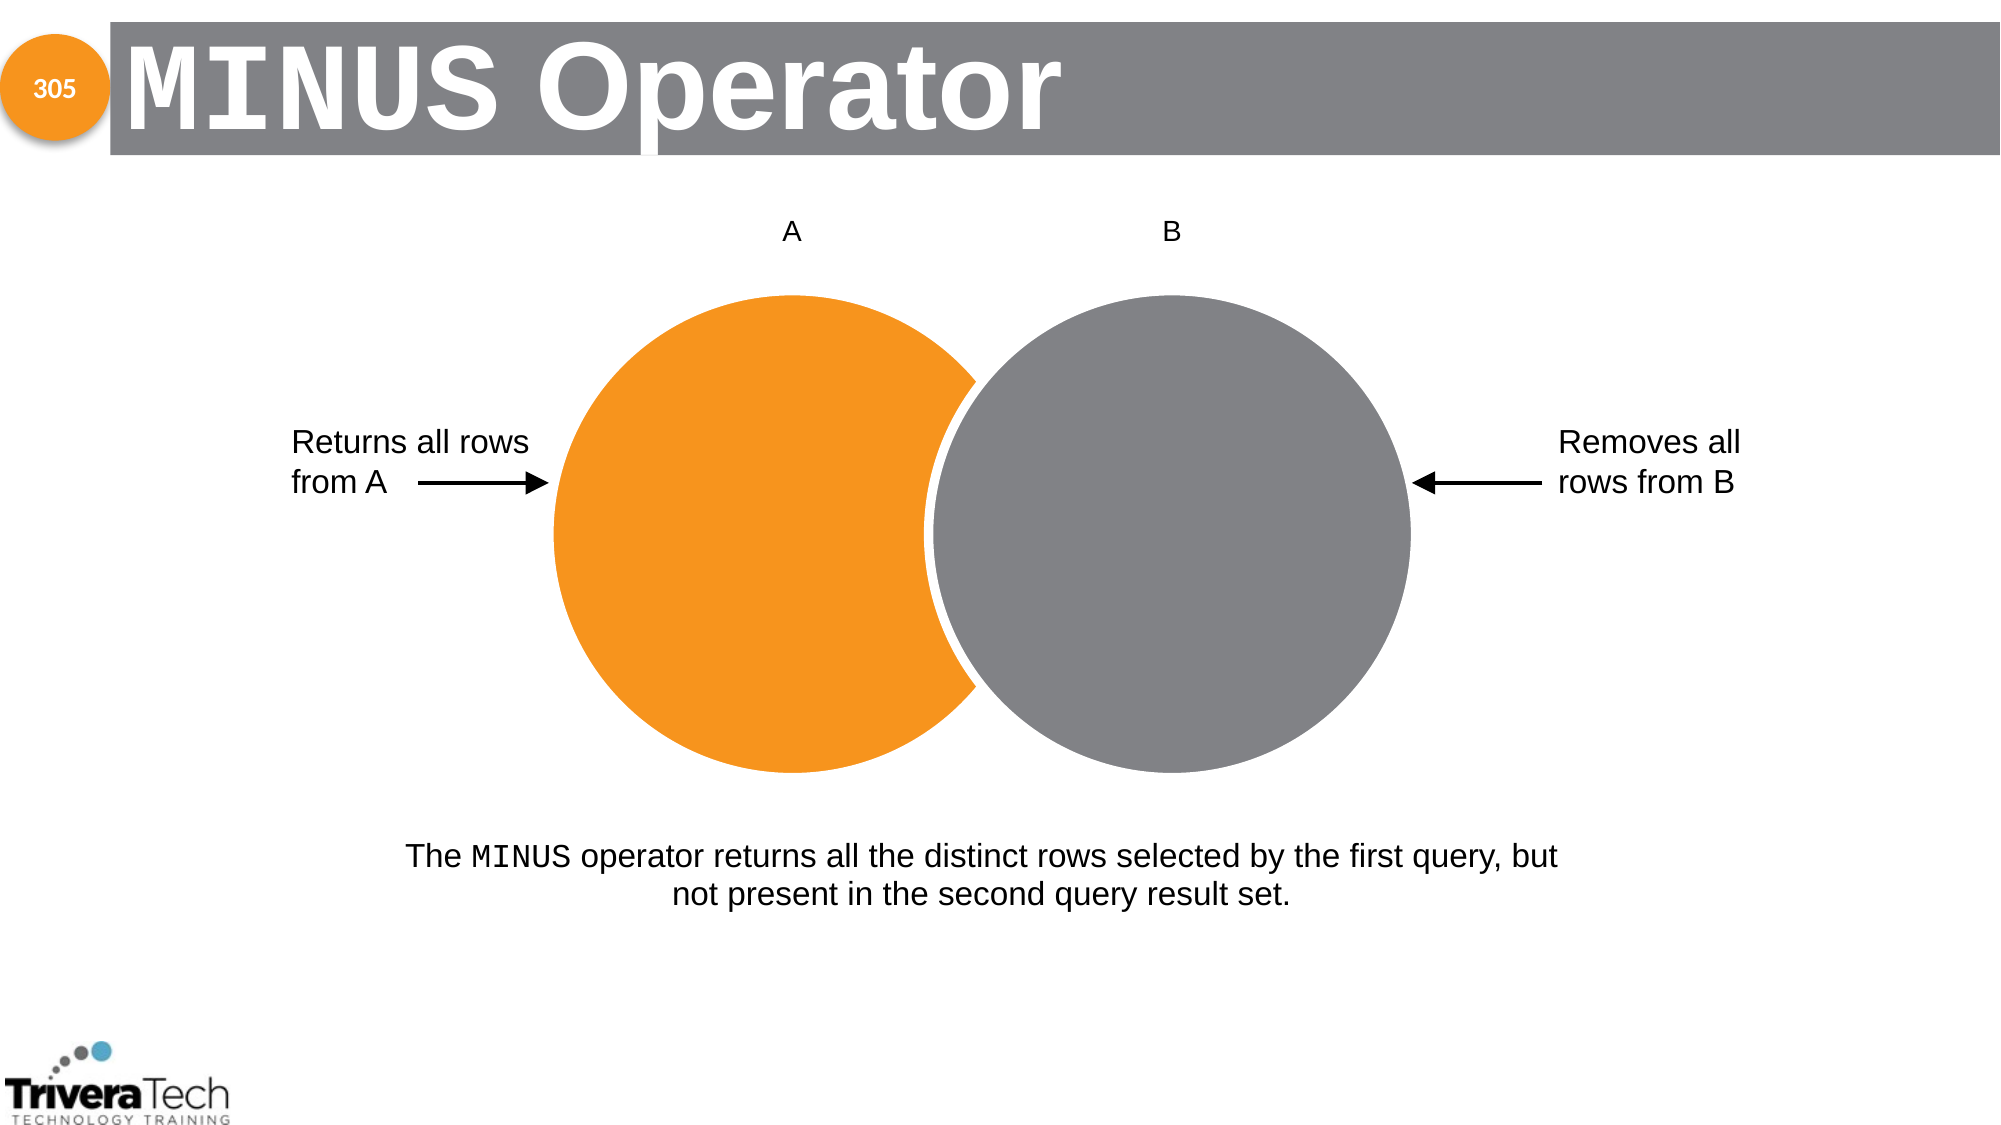

# MINUS Operator
305

A
B

Returns all rows from A
Removes all rows from B
The MINUS operator returns all the distinct rows selected by the first query, but not present in the second query result set.